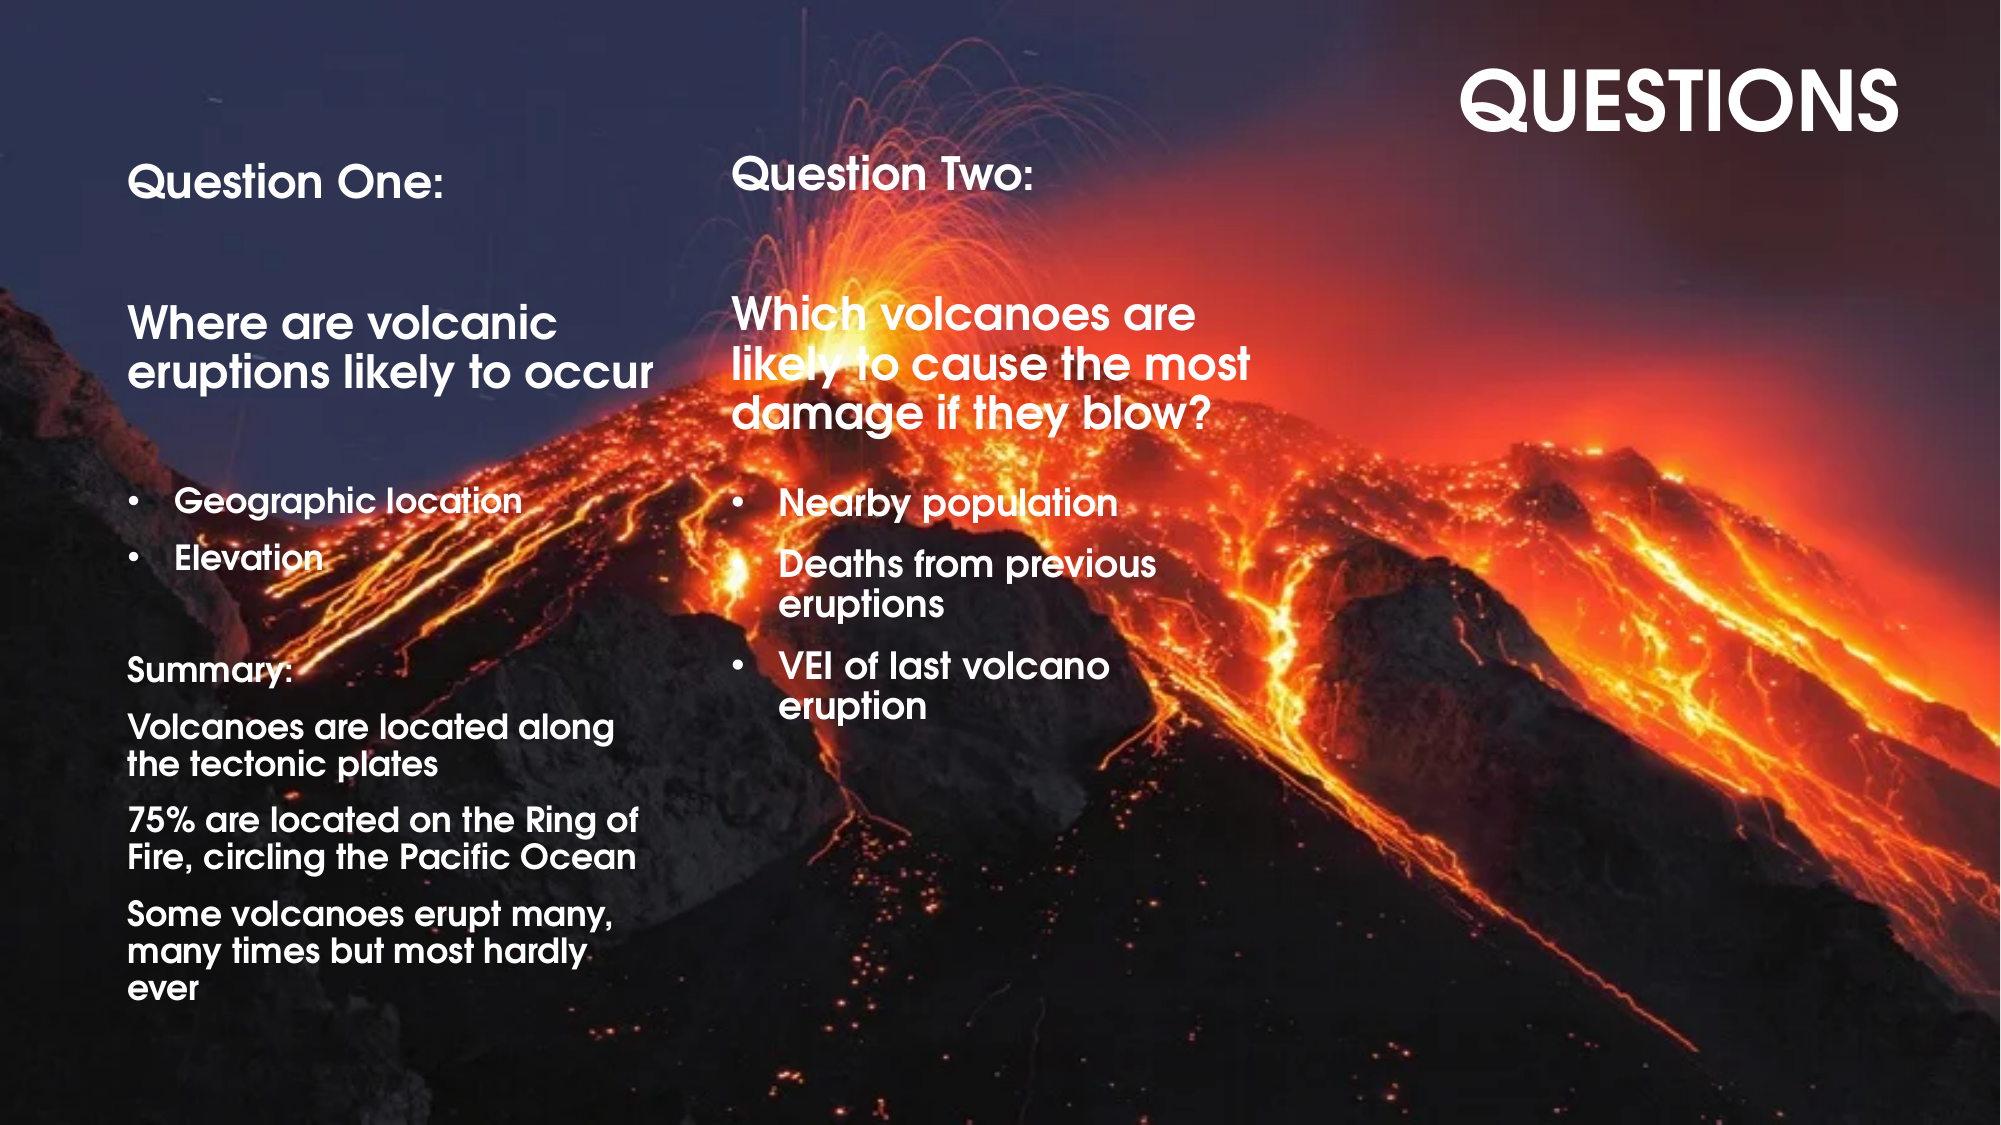

# Questions
Question Two:

Which volcanoes are likely to cause the most damage if they blow?
Question One:

Where are volcanic eruptions likely to occur
Nearby population
Deaths from previous eruptions
VEI of last volcano eruption
Geographic location
Elevation

Summary:
Volcanoes are located along the tectonic plates
75% are located on the Ring of Fire, circling the Pacific Ocean
Some volcanoes erupt many, many times but most hardly ever